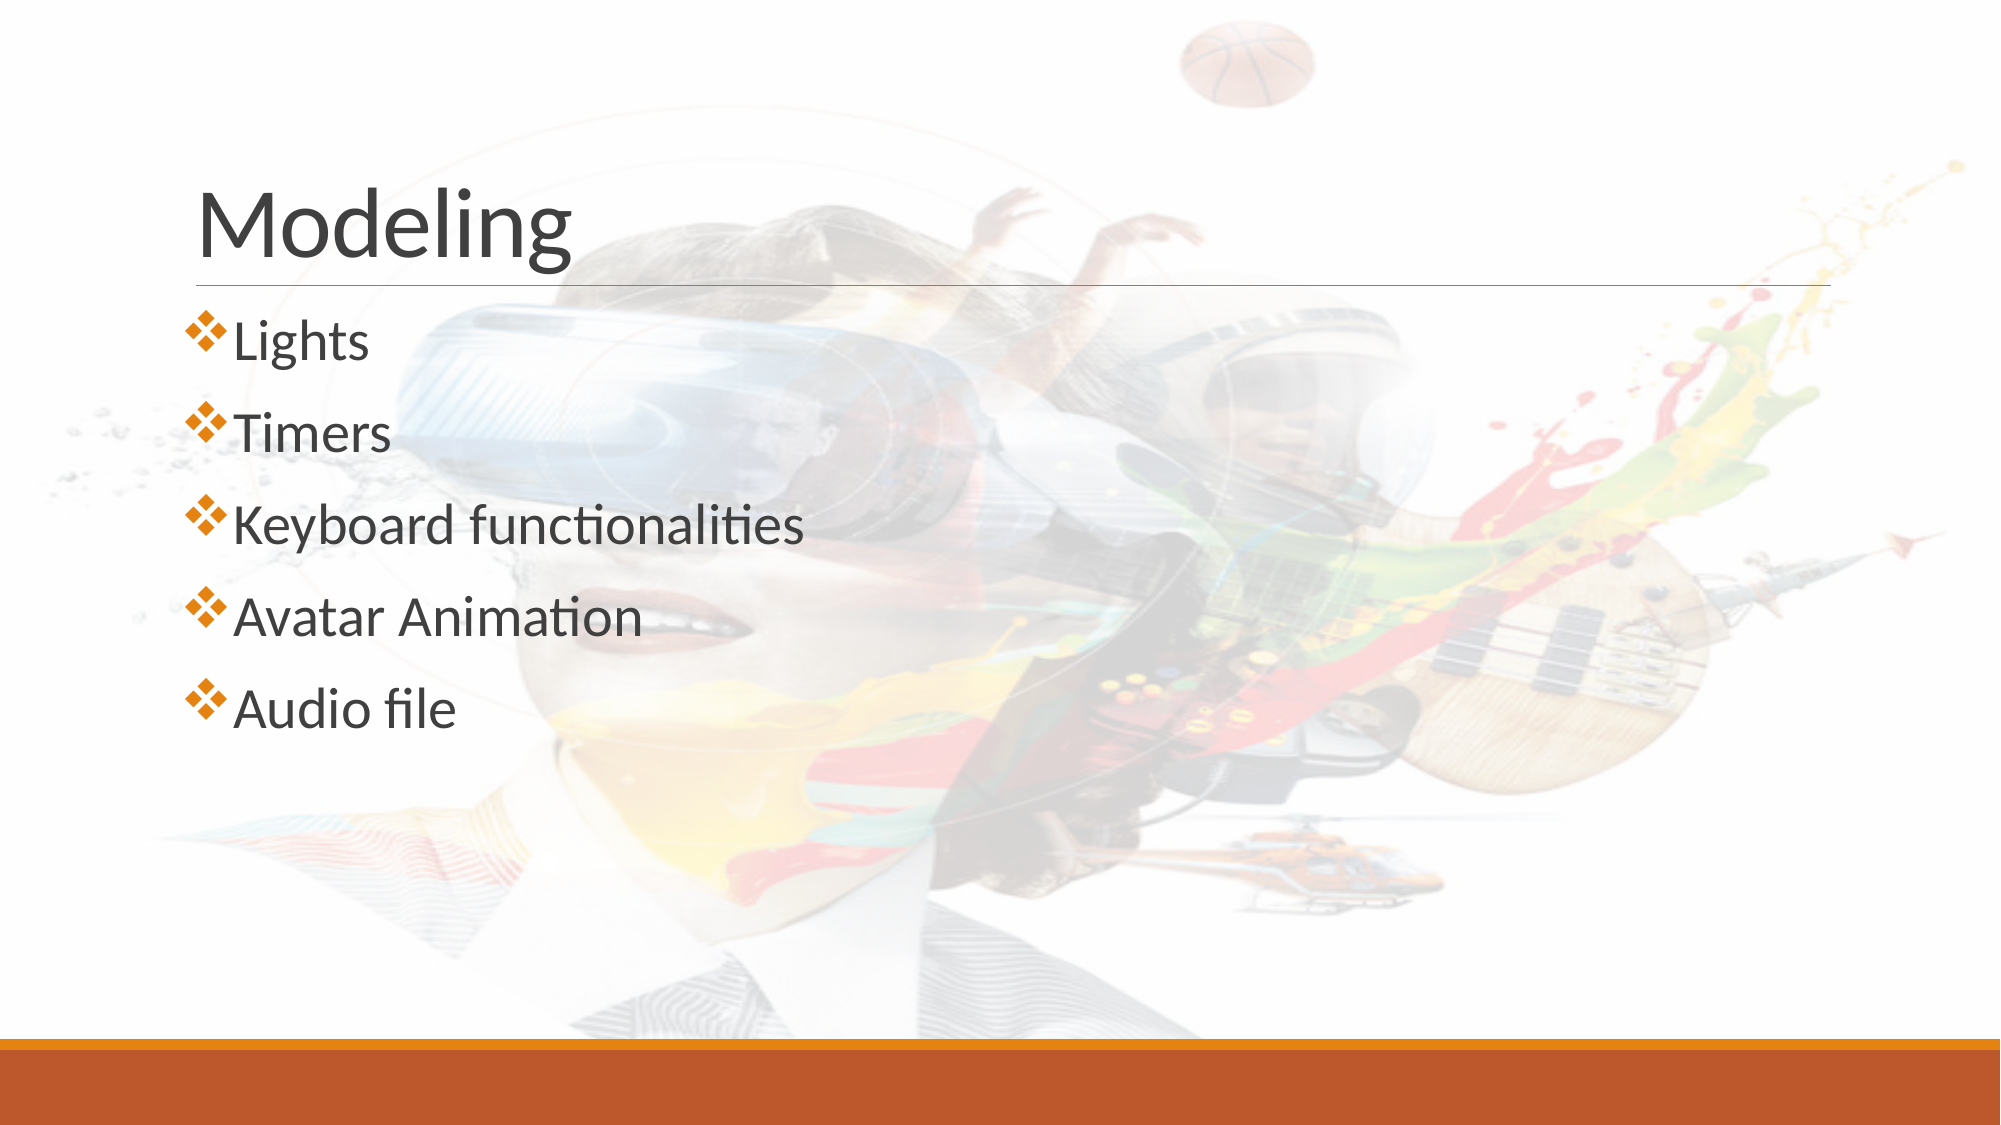

# Modeling
Lights
Timers
Keyboard functionalities
Avatar Animation
Audio file